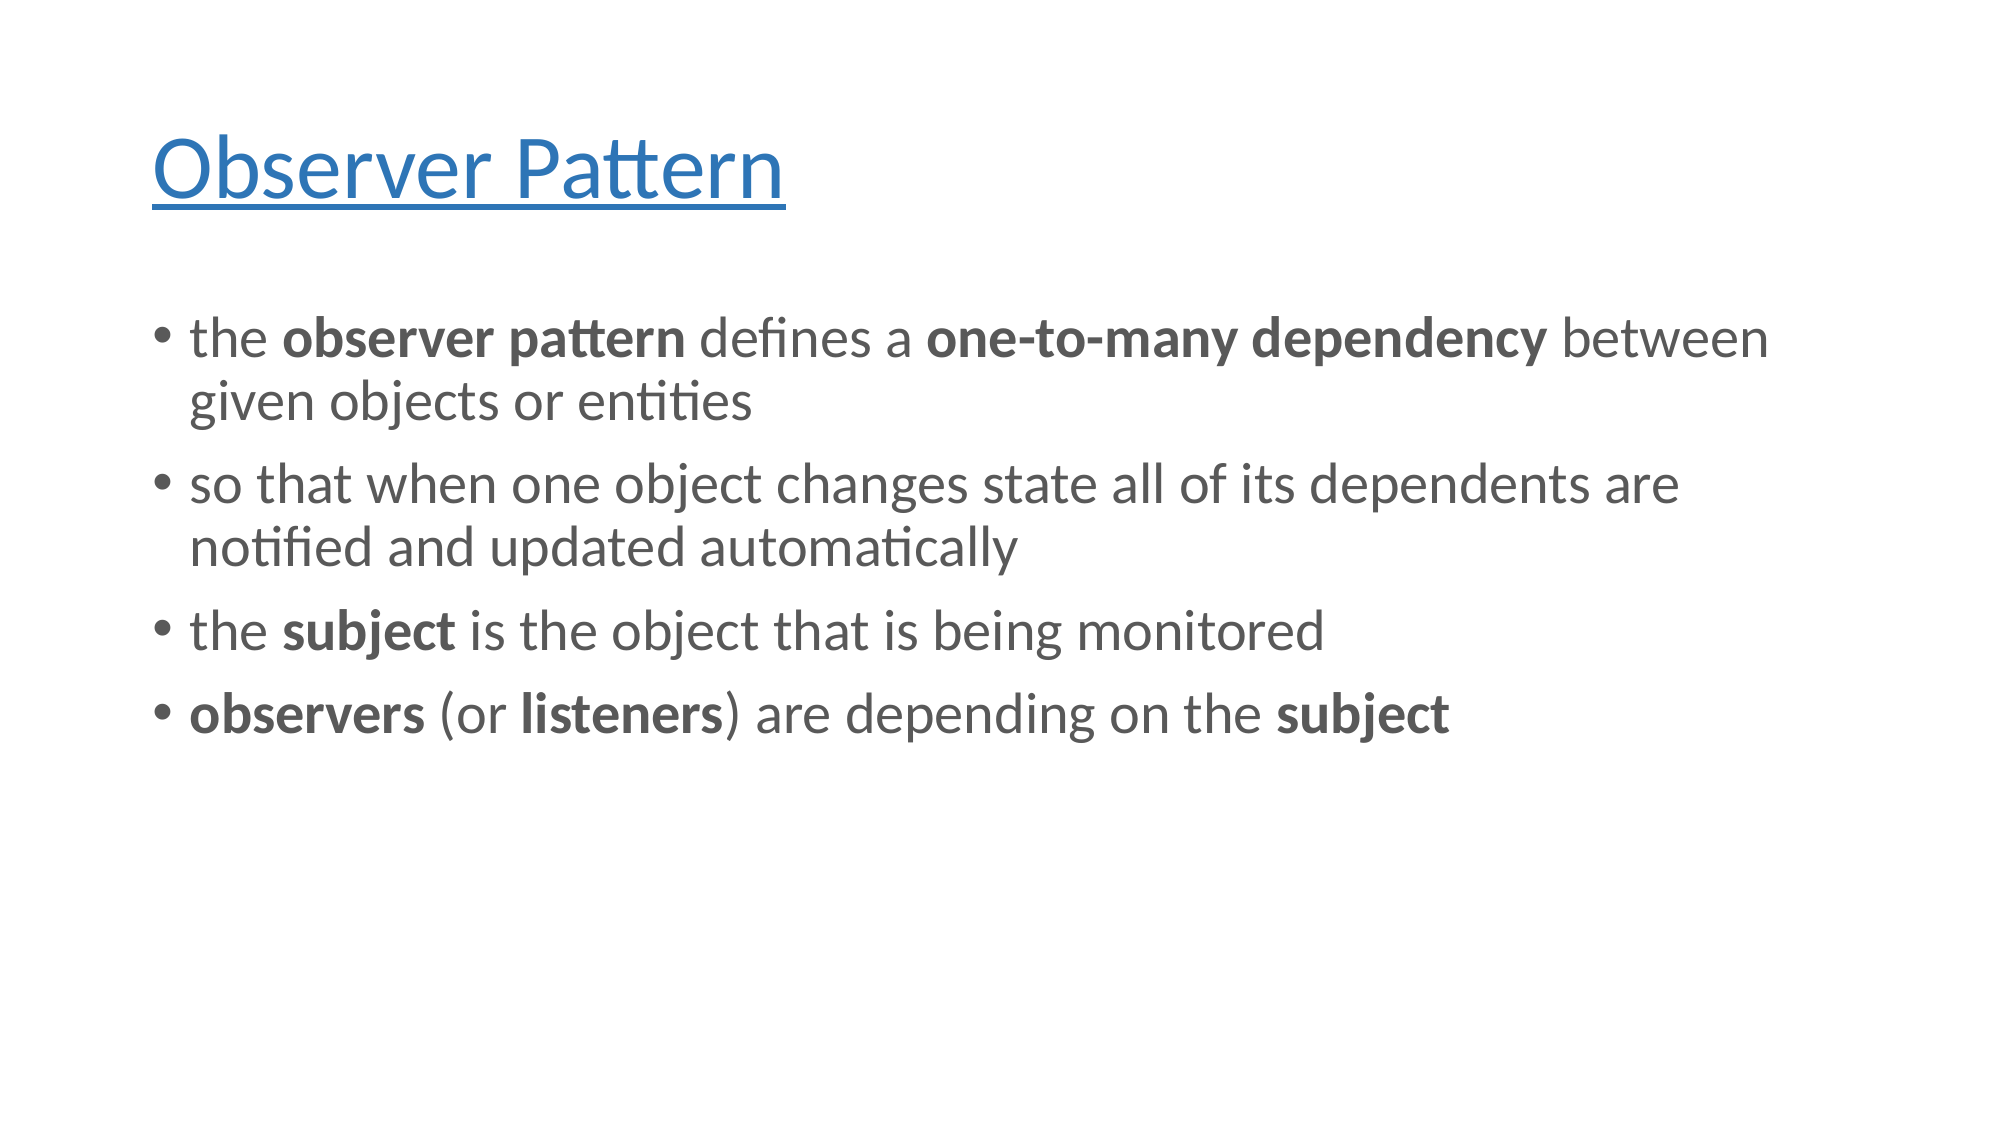

# Observer Pattern
the observer pattern defines a one-to-many dependency between given objects or entities
so that when one object changes state all of its dependents are notified and updated automatically
the subject is the object that is being monitored
observers (or listeners) are depending on the subject